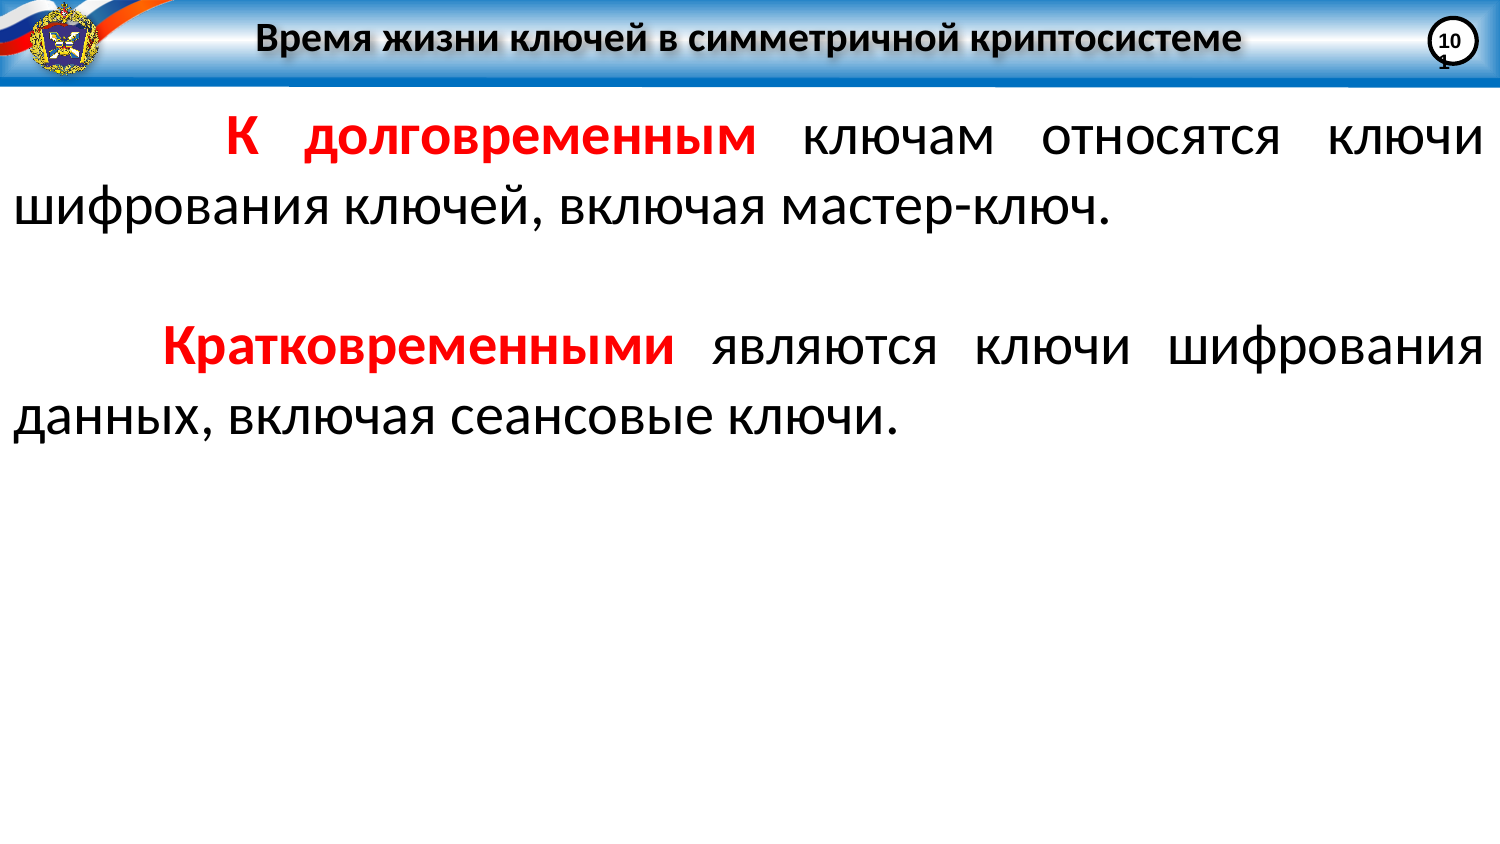

101
# Время жизни ключей в симметричной криптосистеме
  	К долговременным ключам относятся ключи шифрования ключей, включая мастер-ключ.

	Кратковременными являются ключи шифрования данных, включая сеансовые ключи.